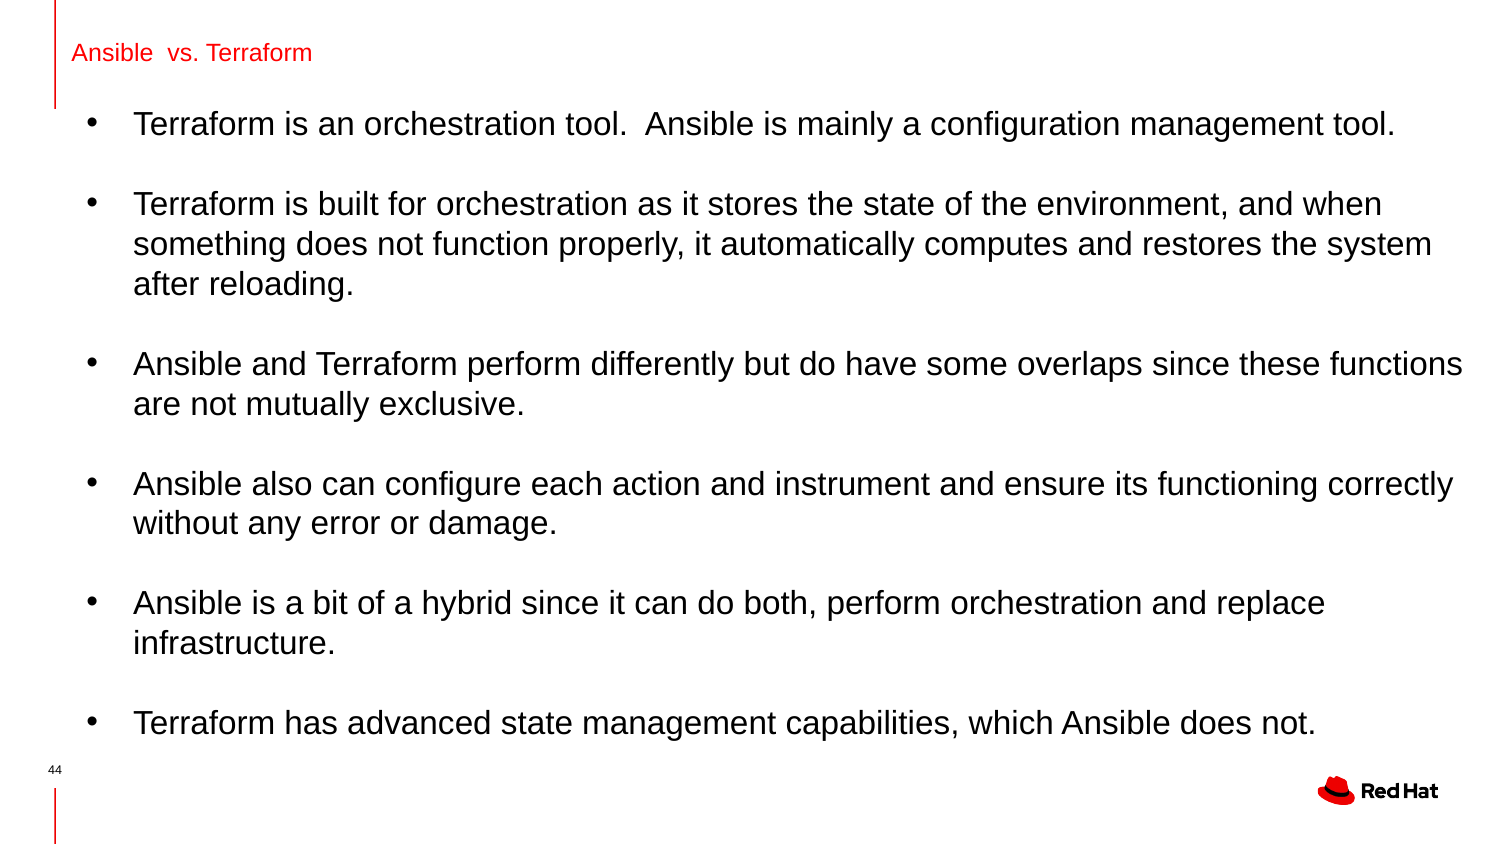

# Ansible  vs. Terraform
Terraform is an orchestration tool.  Ansible is mainly a configuration management tool.

Terraform is built for orchestration as it stores the state of the environment, and when something does not function properly, it automatically computes and restores the system after reloading.

Ansible and Terraform perform differently but do have some overlaps since these functions are not mutually exclusive.

Ansible also can configure each action and instrument and ensure its functioning correctly without any error or damage.

Ansible is a bit of a hybrid since it can do both, perform orchestration and replace infrastructure.

Terraform has advanced state management capabilities, which Ansible does not.

44